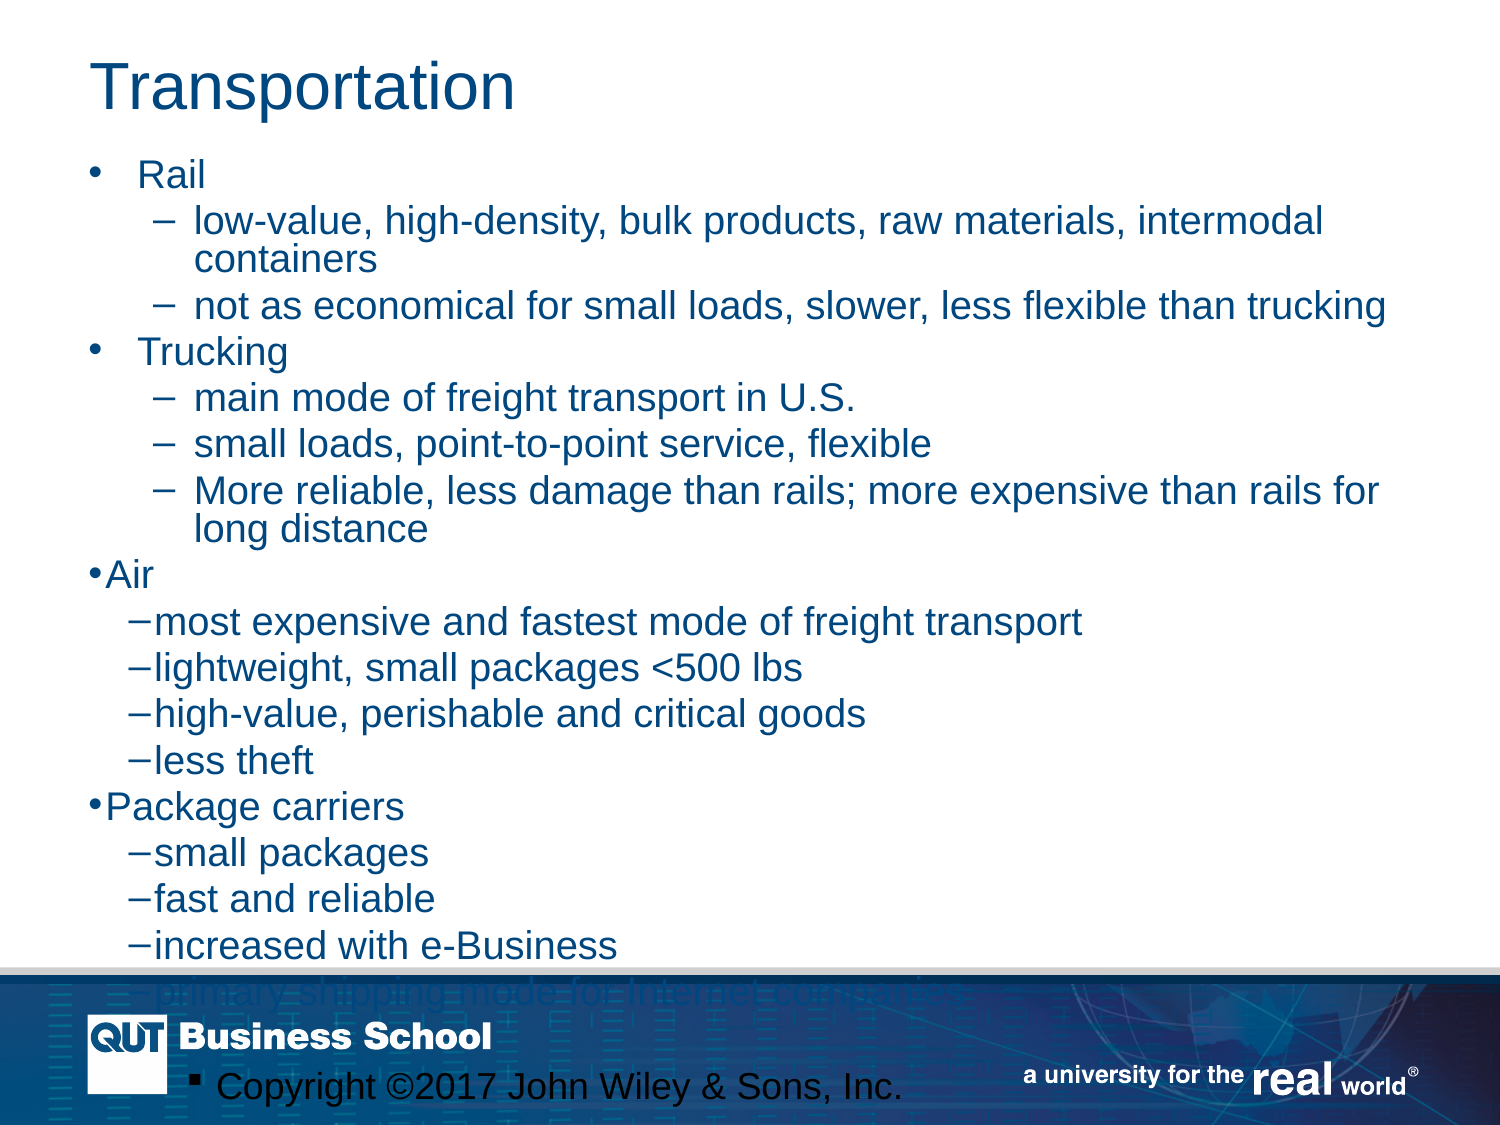

# Transportation
Rail
low-value, high-density, bulk products, raw materials, intermodal containers
not as economical for small loads, slower, less flexible than trucking
Trucking
main mode of freight transport in U.S.
small loads, point-to-point service, flexible
More reliable, less damage than rails; more expensive than rails for long distance
Air
most expensive and fastest mode of freight transport
lightweight, small packages <500 lbs
high-value, perishable and critical goods
less theft
Package carriers
small packages
fast and reliable
increased with e-Business
primary shipping mode for Internet companies
Copyright ©2017 John Wiley & Sons, Inc.